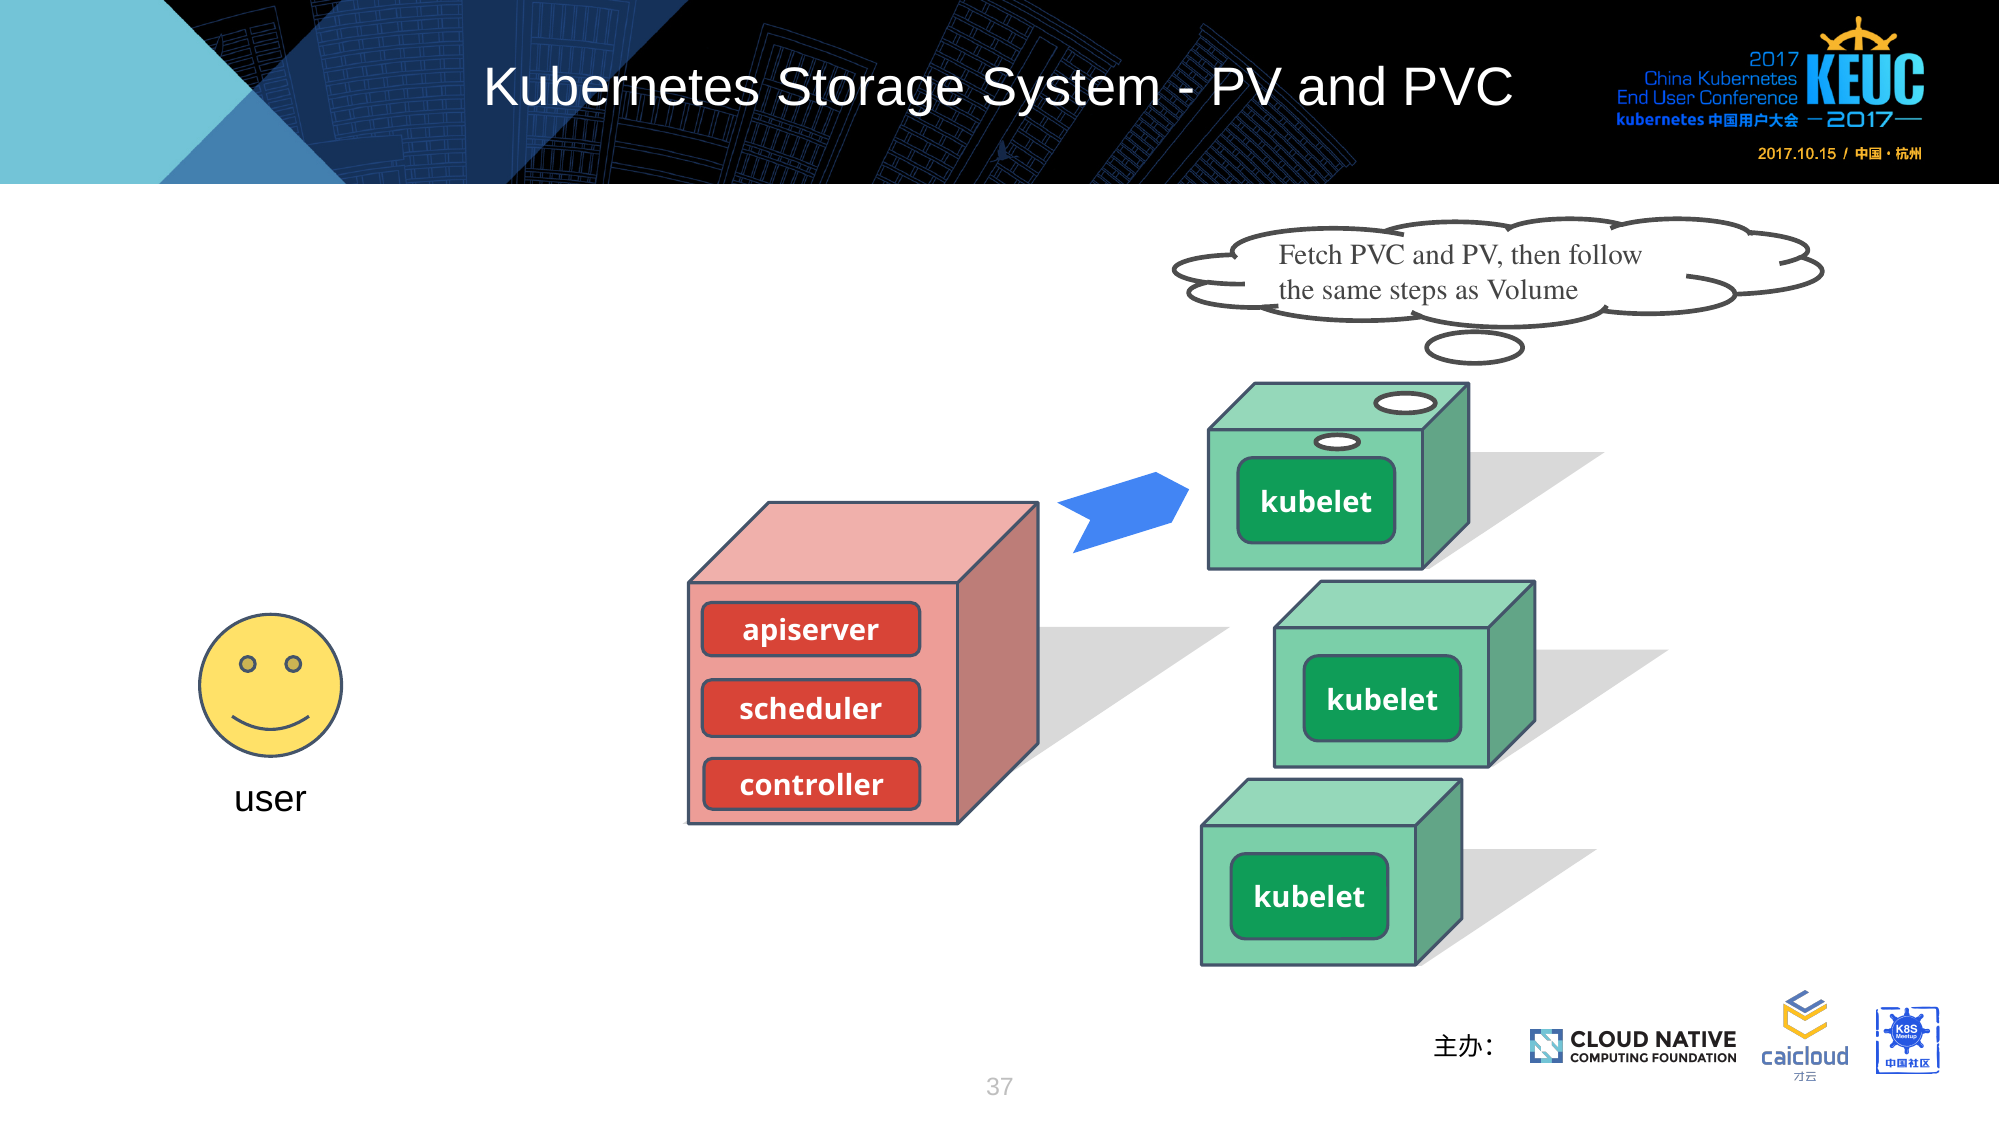

# Kubernetes Storage System - PV and PVC
Fetch PVC and PV, then follow the same steps as Volume

kubelet

apiserver

kubelet
scheduler
controller
user

kubelet
37